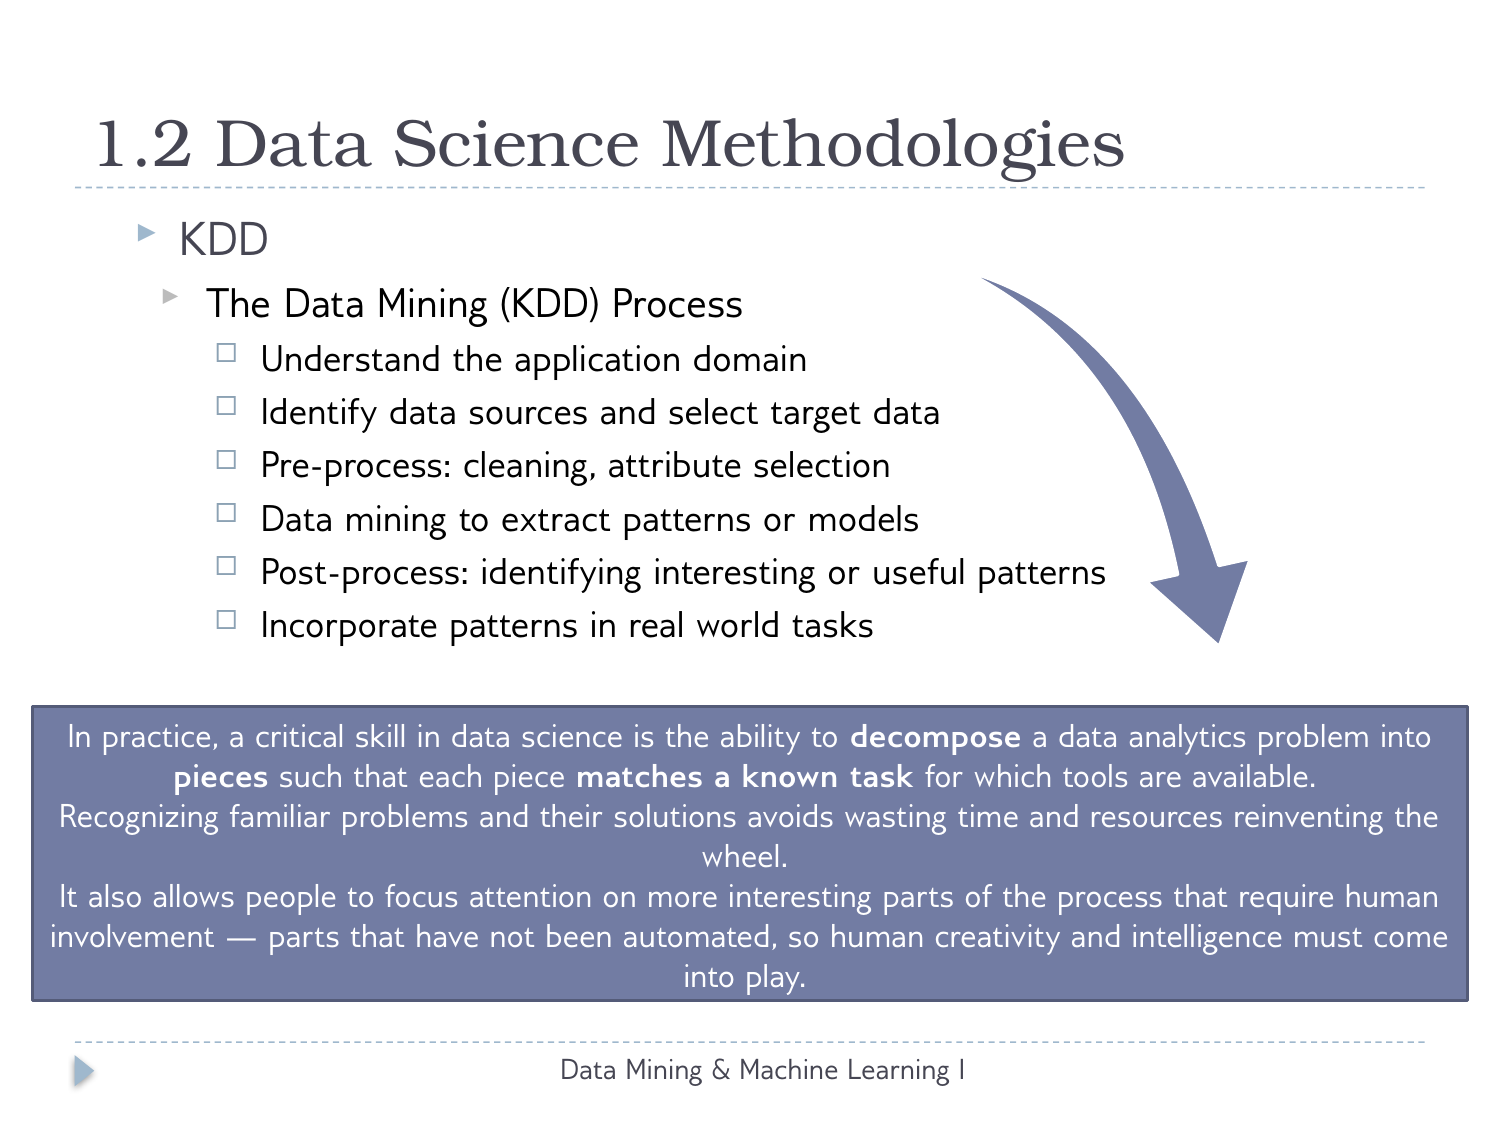

# 1.2 Data Science Methodologies
KDD
The Data Mining (KDD) Process
Understand the application domain
Identify data sources and select target data
Pre-process: cleaning, attribute selection
Data mining to extract patterns or models
Post-process: identifying interesting or useful patterns
Incorporate patterns in real world tasks

In practice, a critical skill in data science is the ability to decompose a data analytics problem into pieces such that each piece matches a known task for which tools are available.
Recognizing familiar problems and their solutions avoids wasting time and resources reinventing the wheel.
It also allows people to focus attention on more interesting parts of the process that require human involvement — parts that have not been automated, so human creativity and intelligence must come into play.
Data Mining & Machine Learning I